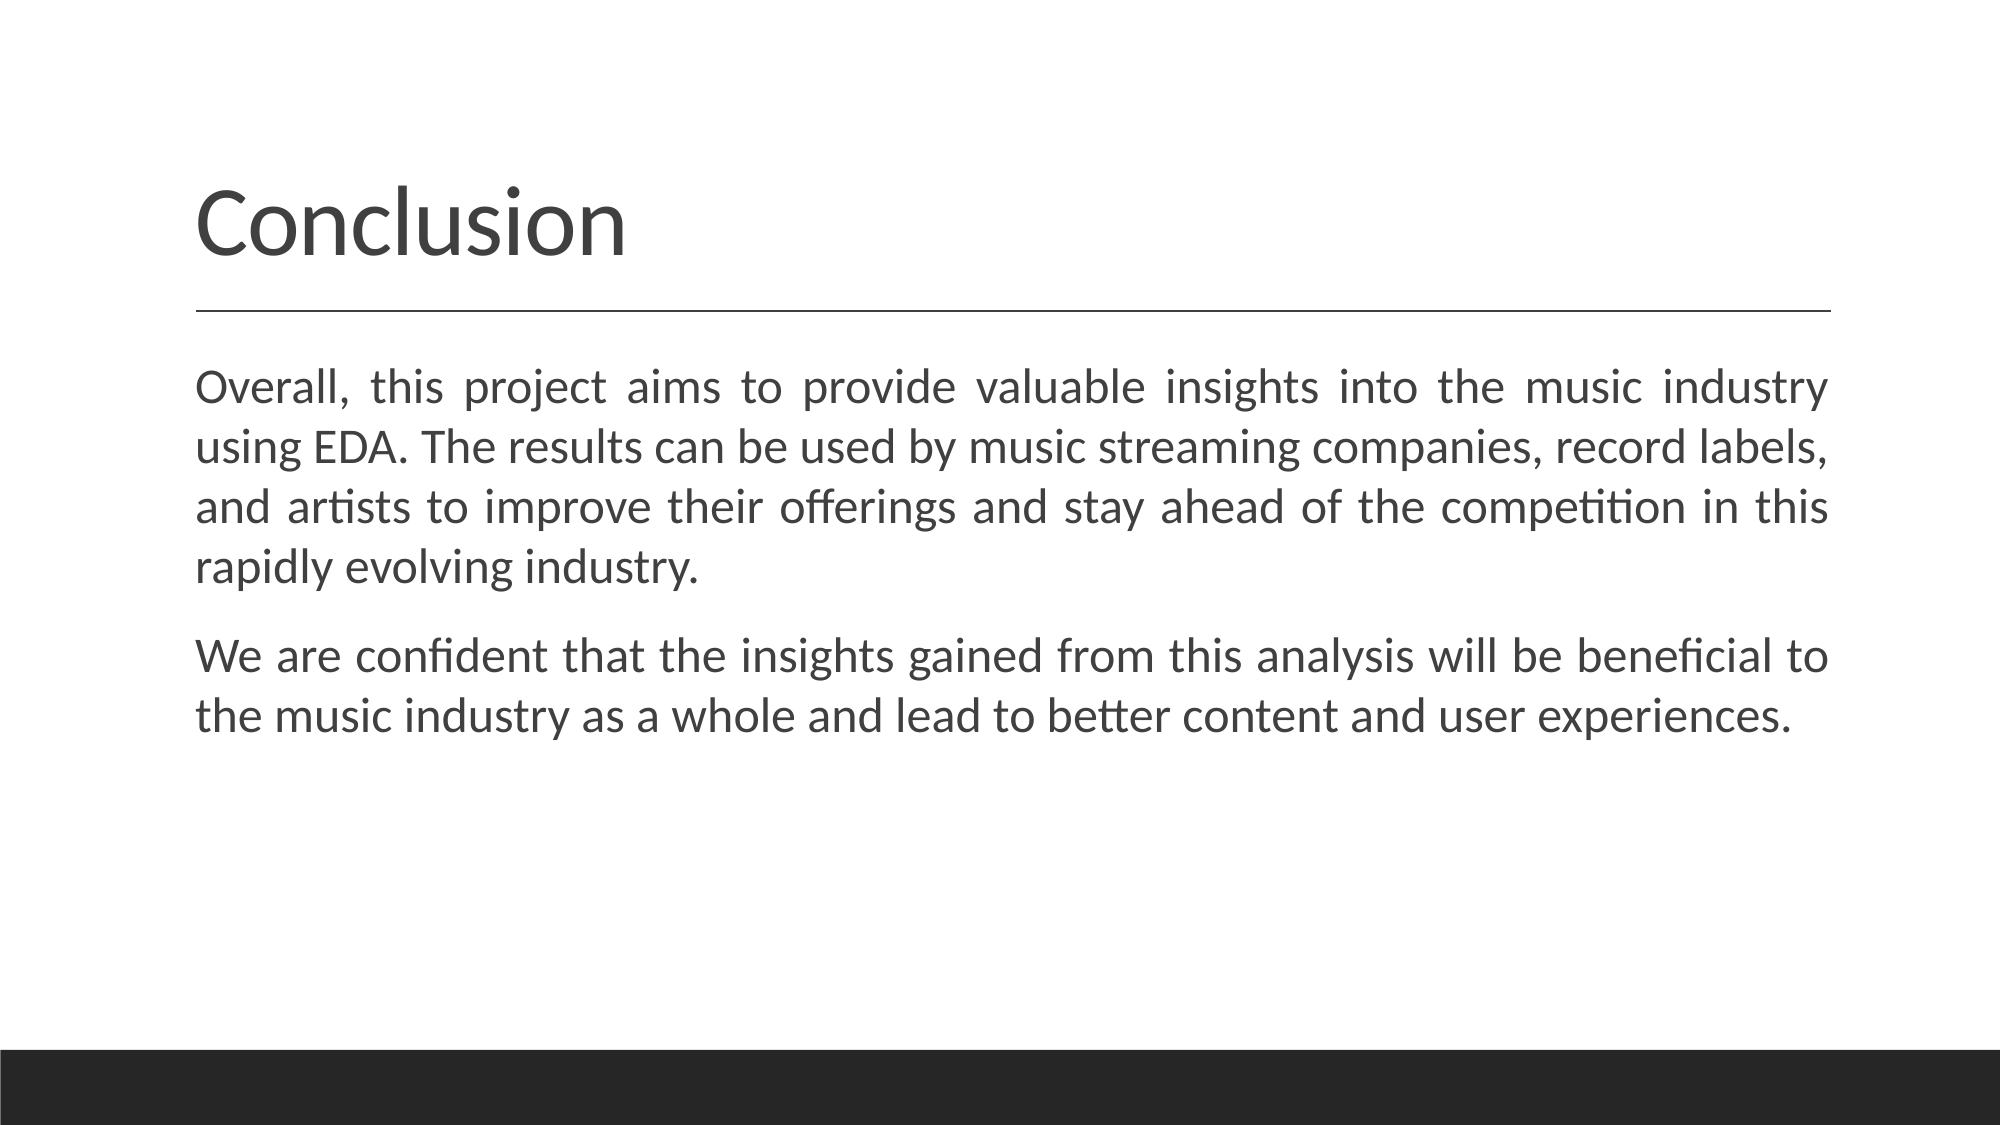

# Conclusion
Overall, this project aims to provide valuable insights into the music industry using EDA. The results can be used by music streaming companies, record labels, and artists to improve their offerings and stay ahead of the competition in this rapidly evolving industry.
We are confident that the insights gained from this analysis will be beneficial to the music industry as a whole and lead to better content and user experiences.